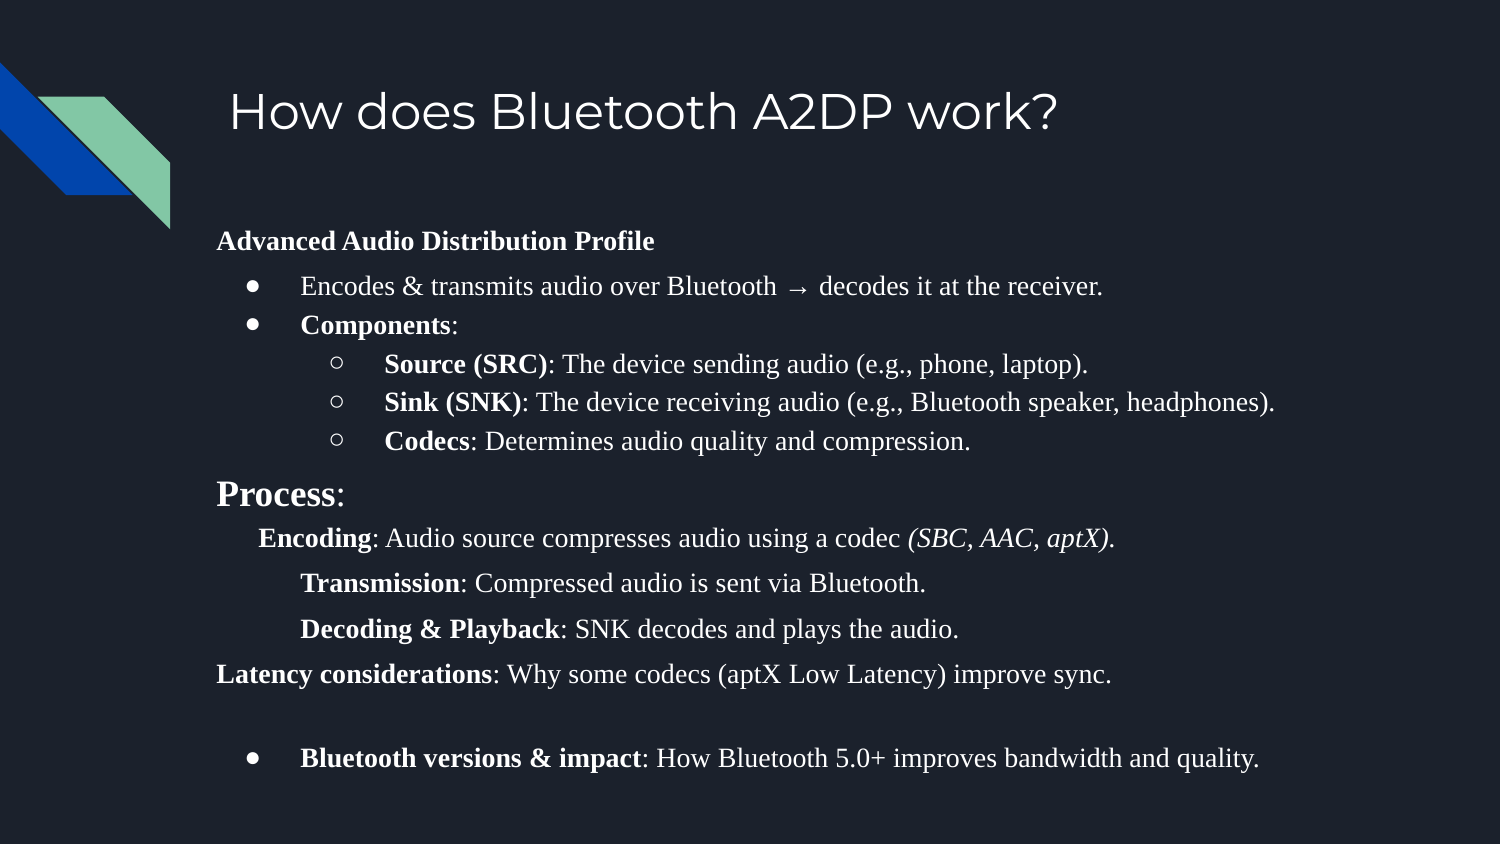

# How does Bluetooth A2DP work?
Advanced Audio Distribution Profile
Encodes & transmits audio over Bluetooth → decodes it at the receiver.
Components:
Source (SRC): The device sending audio (e.g., phone, laptop).
Sink (SNK): The device receiving audio (e.g., Bluetooth speaker, headphones).
Codecs: Determines audio quality and compression.
Process:
	Encoding: Audio source compresses audio using a codec (SBC, AAC, aptX).
Transmission: Compressed audio is sent via Bluetooth.
Decoding & Playback: SNK decodes and plays the audio.
Latency considerations: Why some codecs (aptX Low Latency) improve sync.
Bluetooth versions & impact: How Bluetooth 5.0+ improves bandwidth and quality.